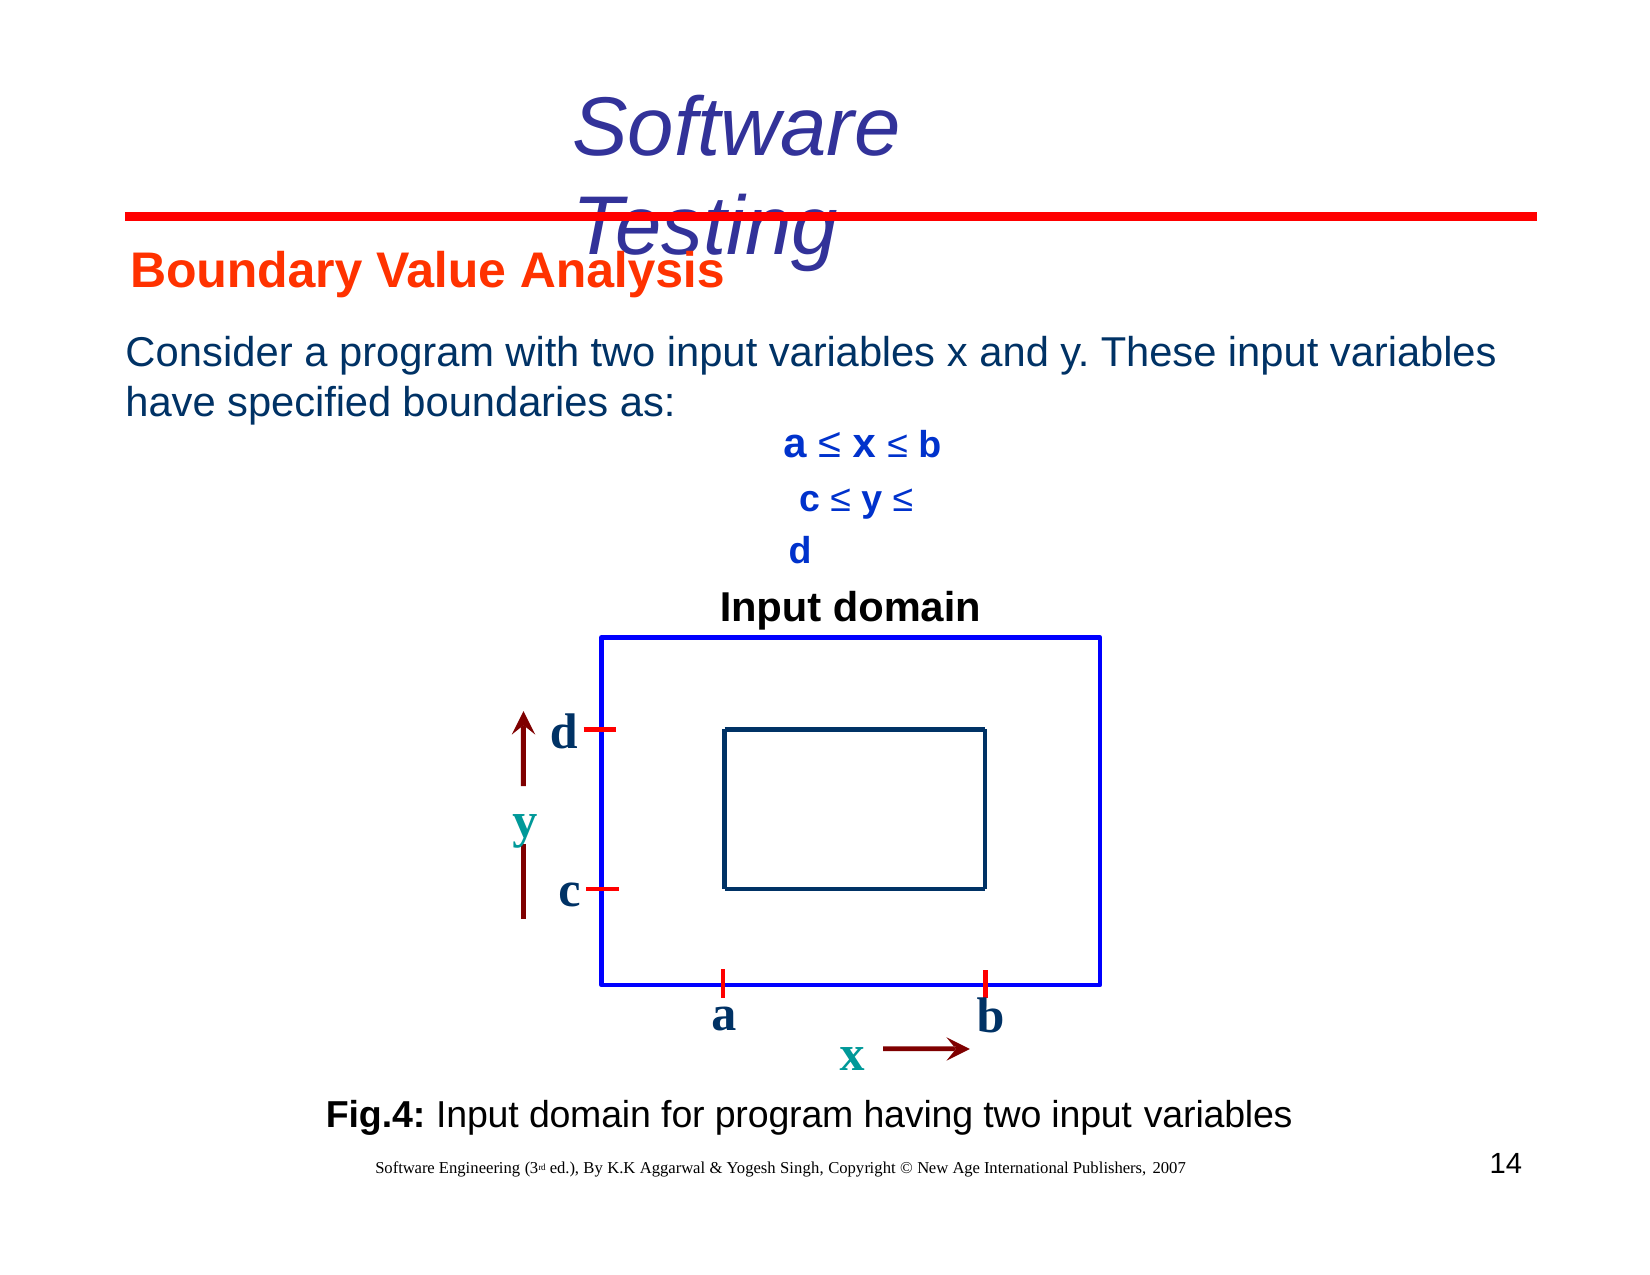

# Software Testing

Boundary Value Analysis
Consider a program with two input variables x and y. These input variables  have specified boundaries as:
a ≤ x ≤ b  c ≤ y ≤ d
Input domain

d
y
c

a
b
x

Fig.4: Input domain for program having two input variables
14
Software Engineering (3rd  ed.), By K.K Aggarwal & Yogesh Singh, Copyright © New Age International Publishers, 2007